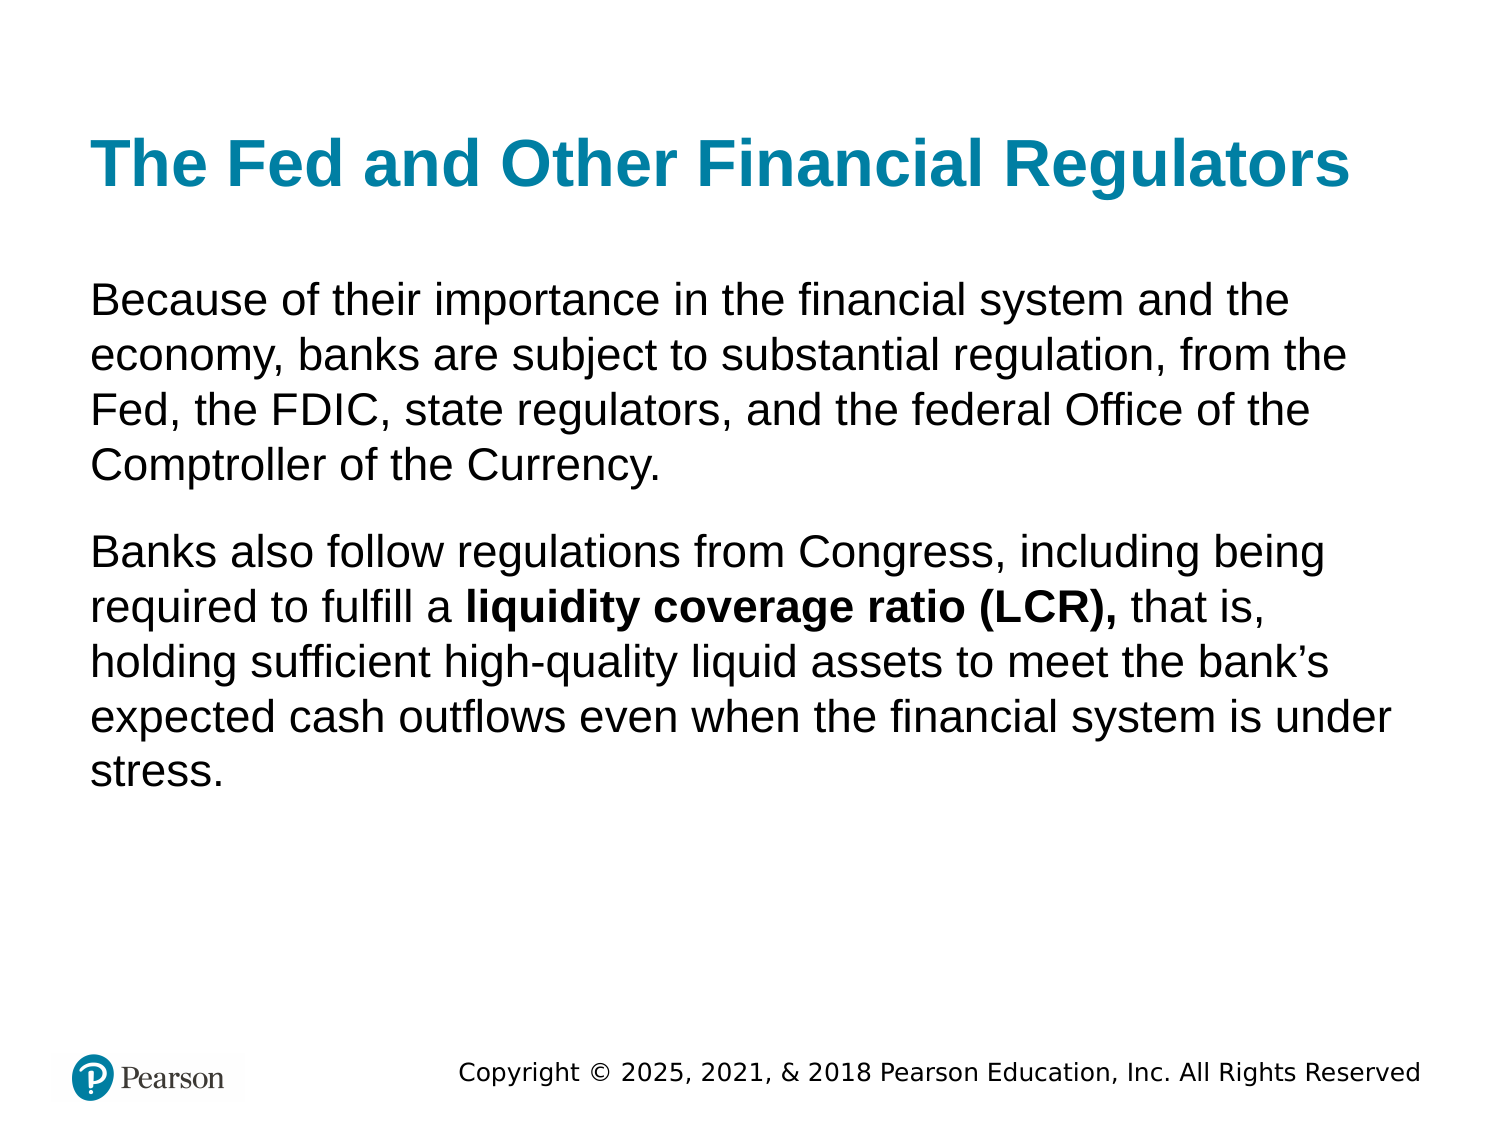

# The Fed and Other Financial Regulators
Because of their importance in the financial system and the economy, banks are subject to substantial regulation, from the Fed, the F D I C, state regulators, and the federal Office of the Comptroller of the Currency.
Banks also follow regulations from Congress, including being required to fulfill a liquidity coverage ratio (L C R), that is, holding sufficient high-quality liquid assets to meet the bank’s expected cash outflows even when the financial system is under stress.